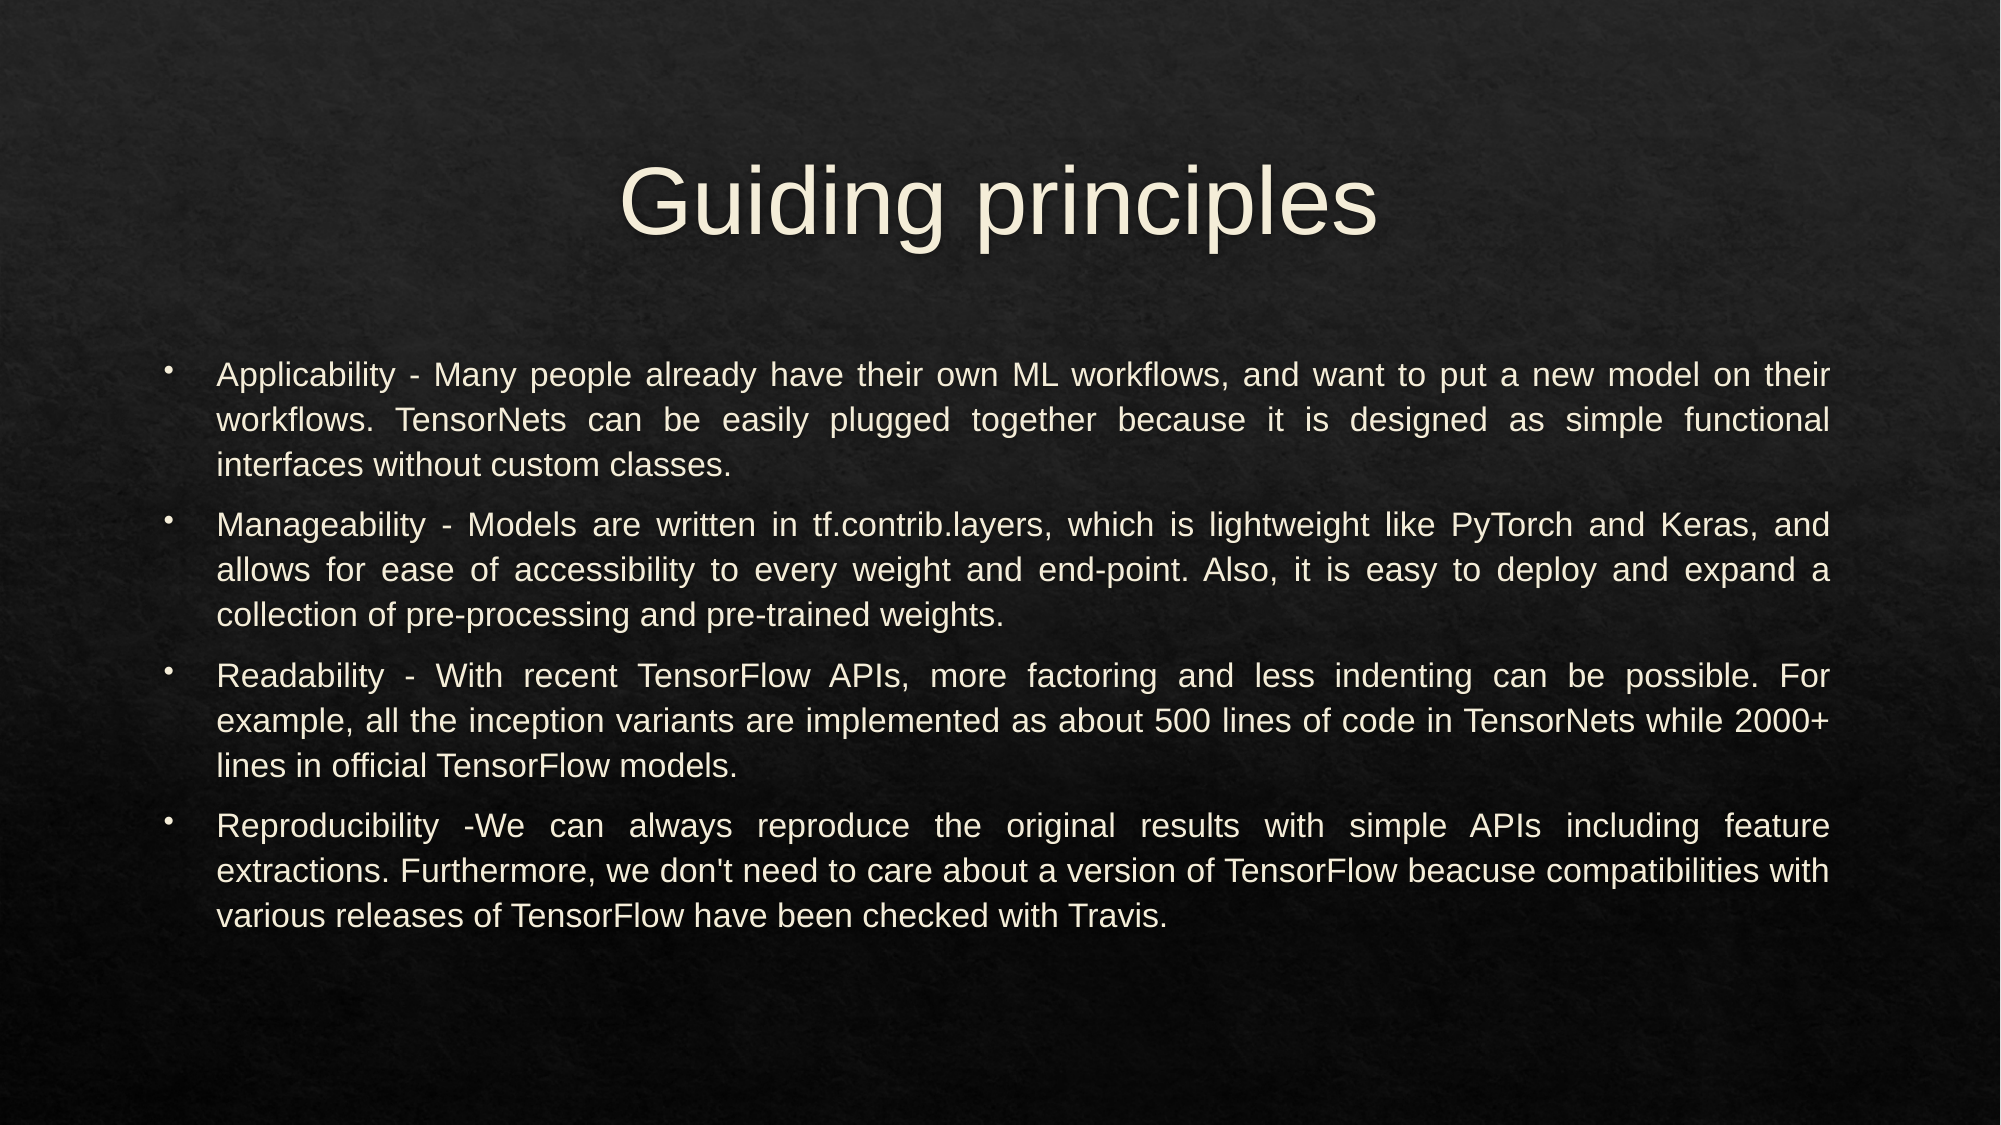

# Guiding principles
Applicability - Many people already have their own ML workflows, and want to put a new model on their workflows. TensorNets can be easily plugged together because it is designed as simple functional interfaces without custom classes.
Manageability - Models are written in tf.contrib.layers, which is lightweight like PyTorch and Keras, and allows for ease of accessibility to every weight and end-point. Also, it is easy to deploy and expand a collection of pre-processing and pre-trained weights.
Readability - With recent TensorFlow APIs, more factoring and less indenting can be possible. For example, all the inception variants are implemented as about 500 lines of code in TensorNets while 2000+ lines in official TensorFlow models.
Reproducibility -We can always reproduce the original results with simple APIs including feature extractions. Furthermore, we don't need to care about a version of TensorFlow beacuse compatibilities with various releases of TensorFlow have been checked with Travis.